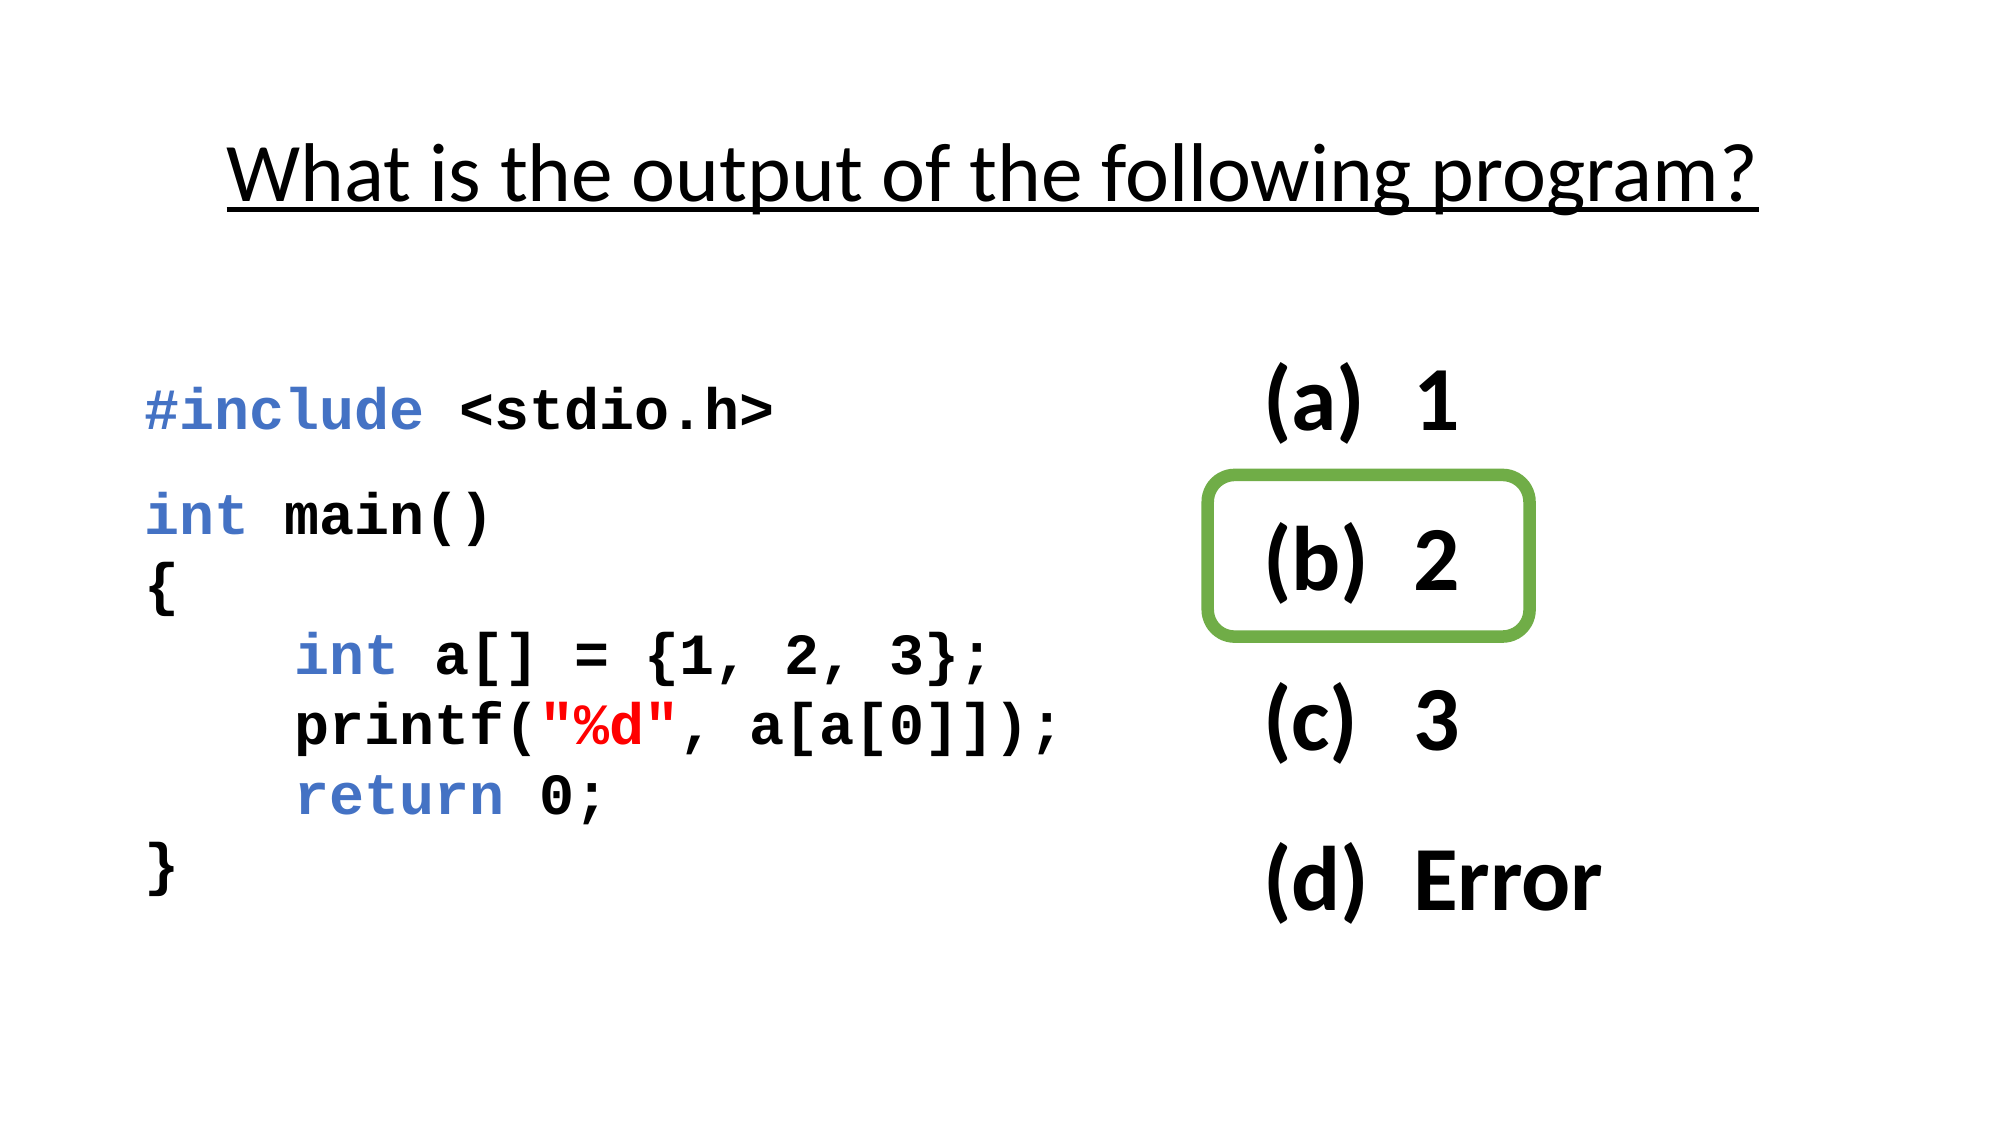

What is the output of the following program?
(a)	1

(b)	2

(c)	3

(d)	Error
#include <stdio.h>

int main()
{
   	int a[] = {1, 2, 3};
	printf("%d", a[a[0]]);
	return 0;
}